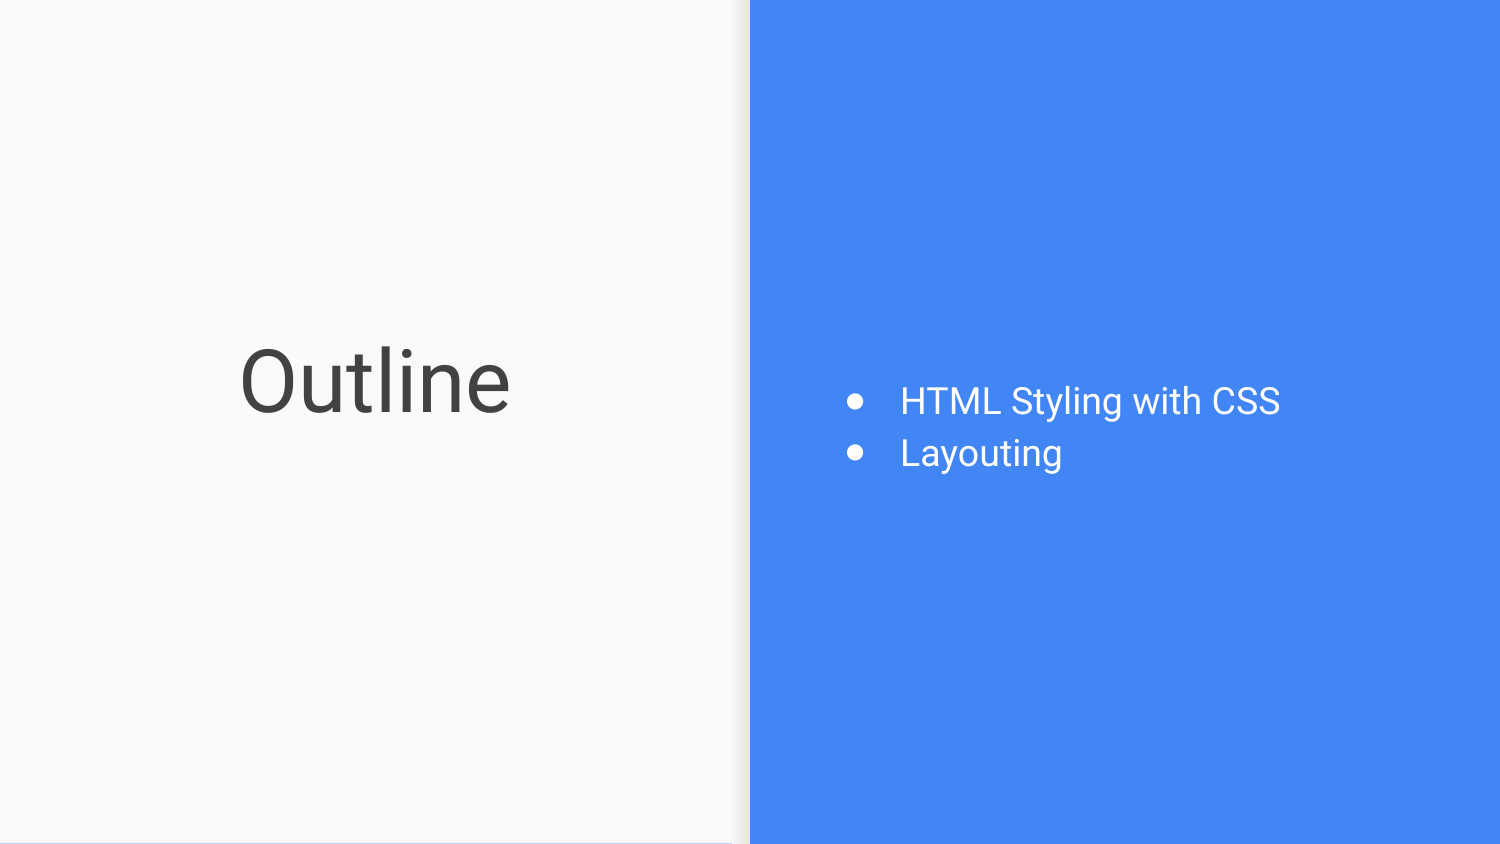

HTML Styling with CSS
Layouting
# Outline